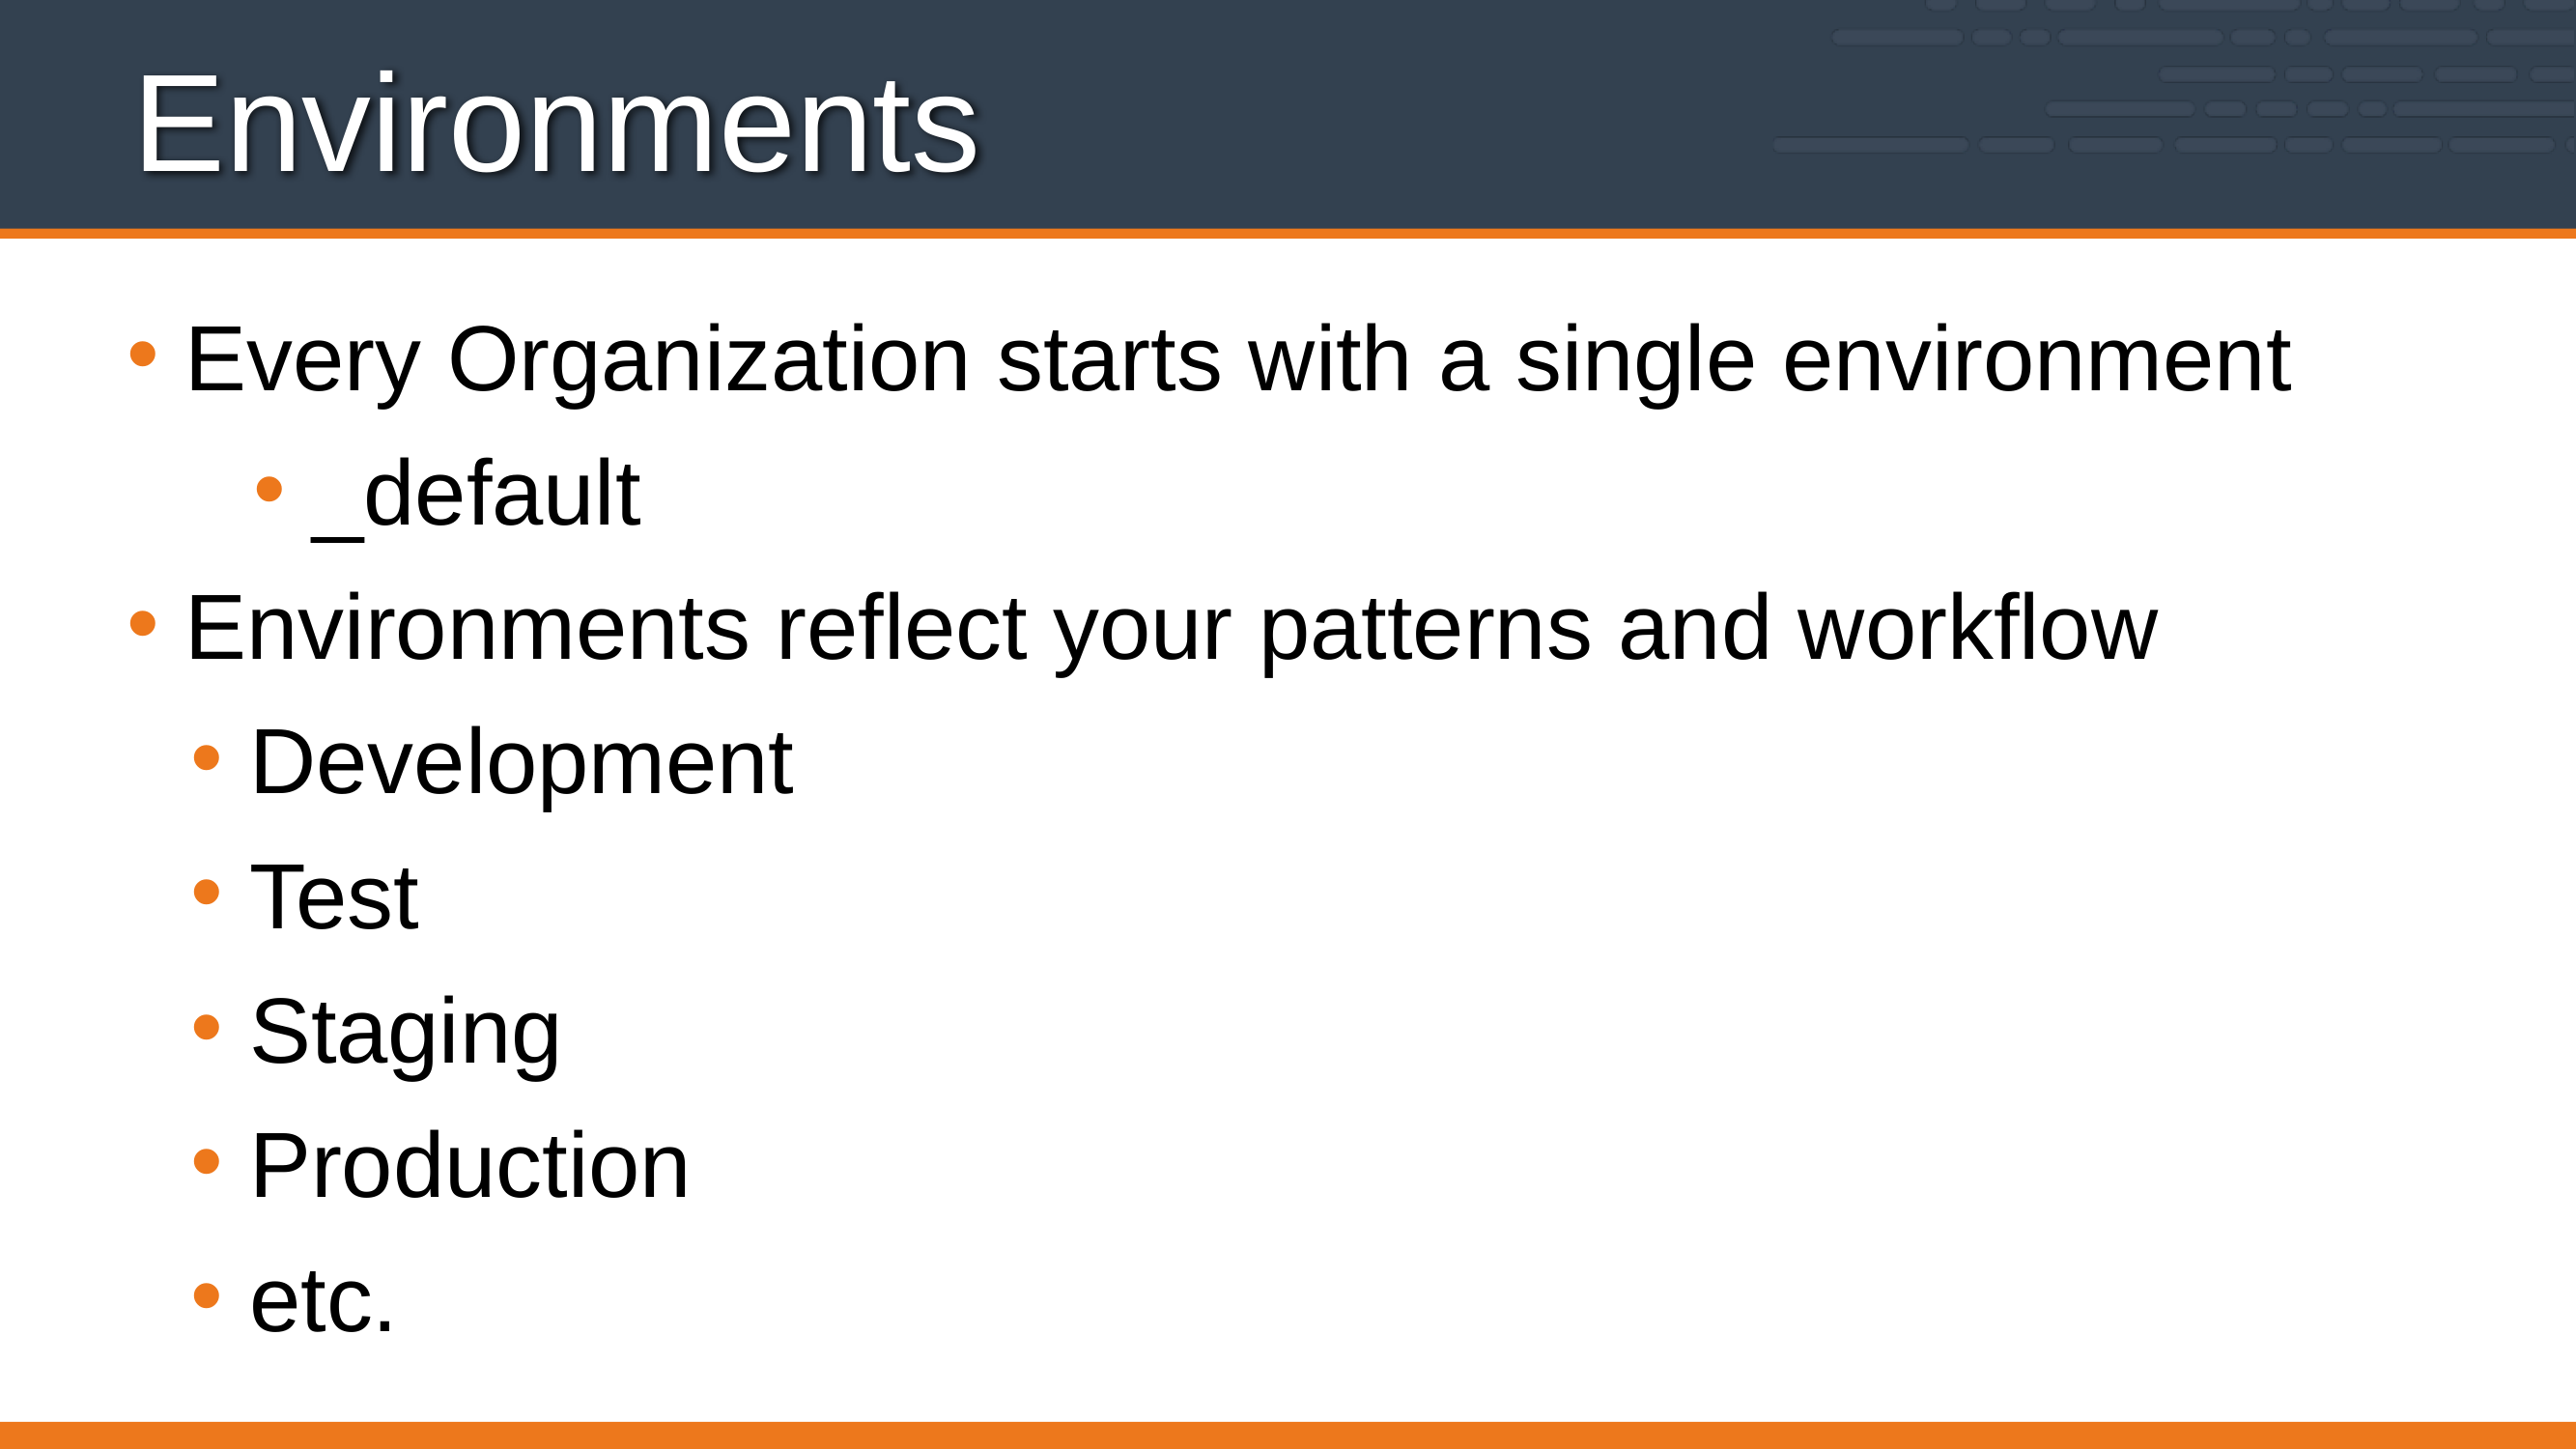

# Environments
Every Organization starts with a single environment
_default
Environments reflect your patterns and workflow
Development
Test
Staging
Production
etc.